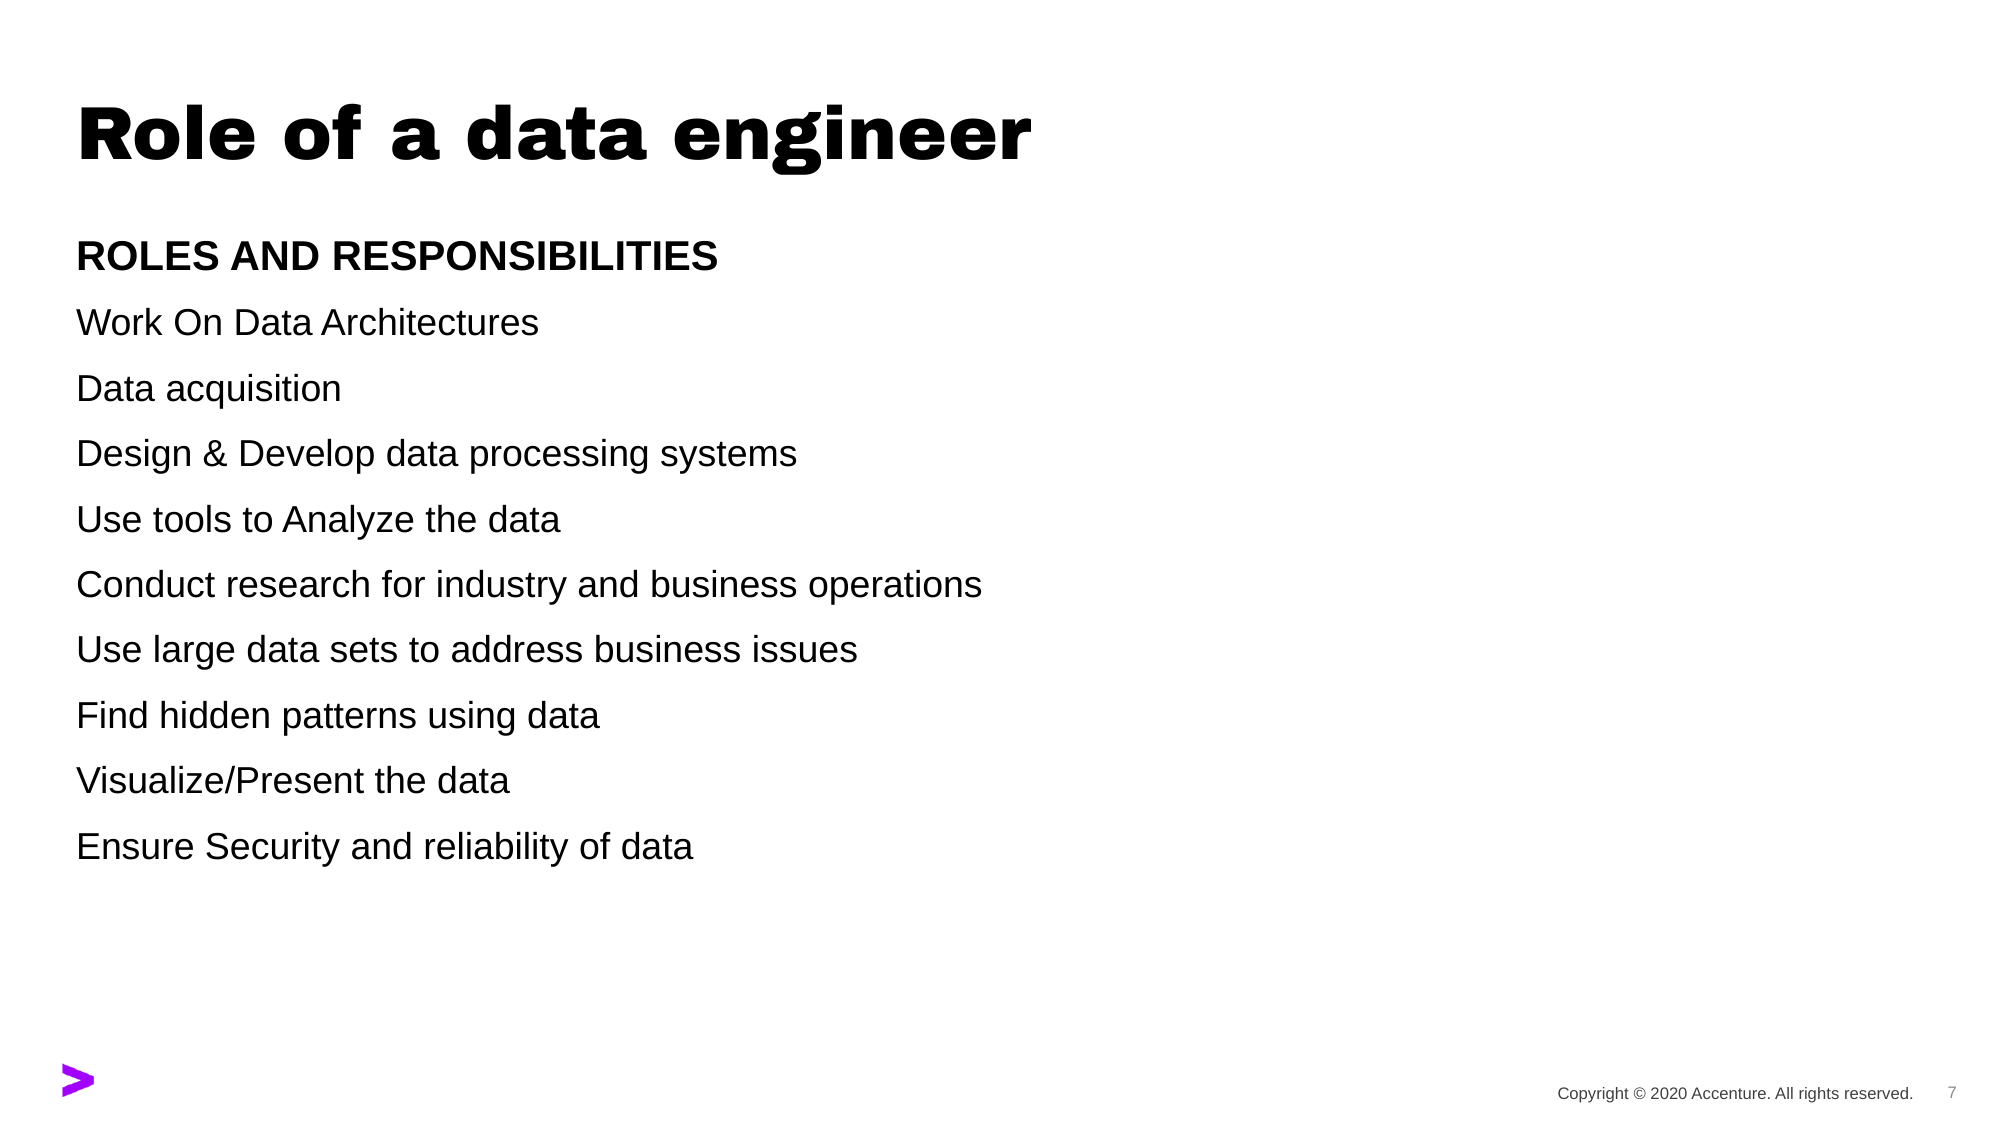

# Role of a data engineer
Roles and Responsibilities
Work On Data Architectures
Data acquisition
Design & Develop data processing systems
Use tools to Analyze the data
Conduct research for industry and business operations
Use large data sets to address business issues
Find hidden patterns using data
Visualize/Present the data
Ensure Security and reliability of data
7